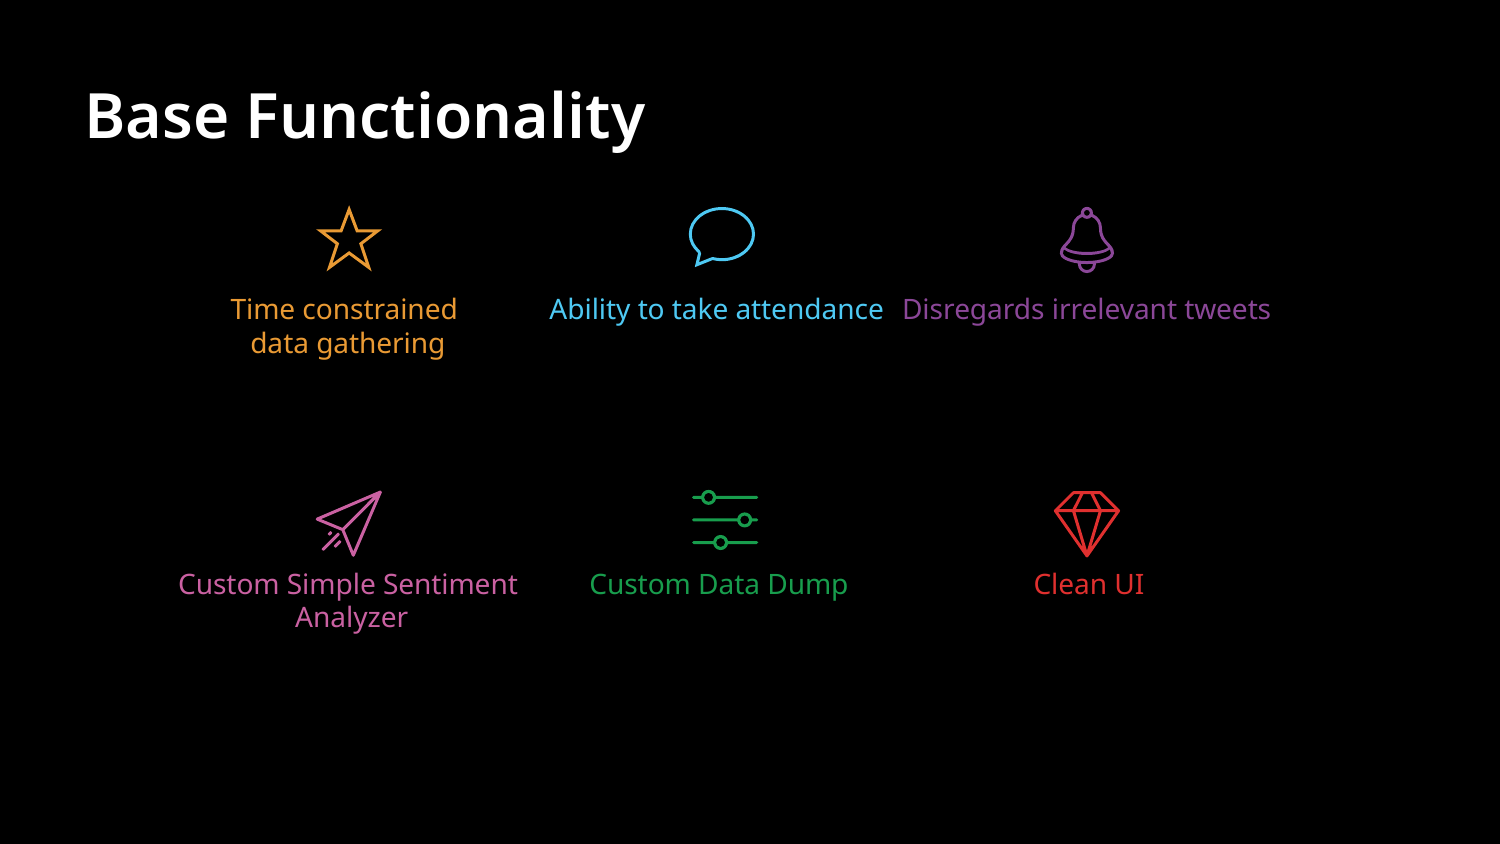

Base Functionality

Ability to take attendance
Disregards irrelevant tweets
Time constrained
 data gathering

Custom Simple Sentiment
Analyzer
Custom Data Dump
Clean UI